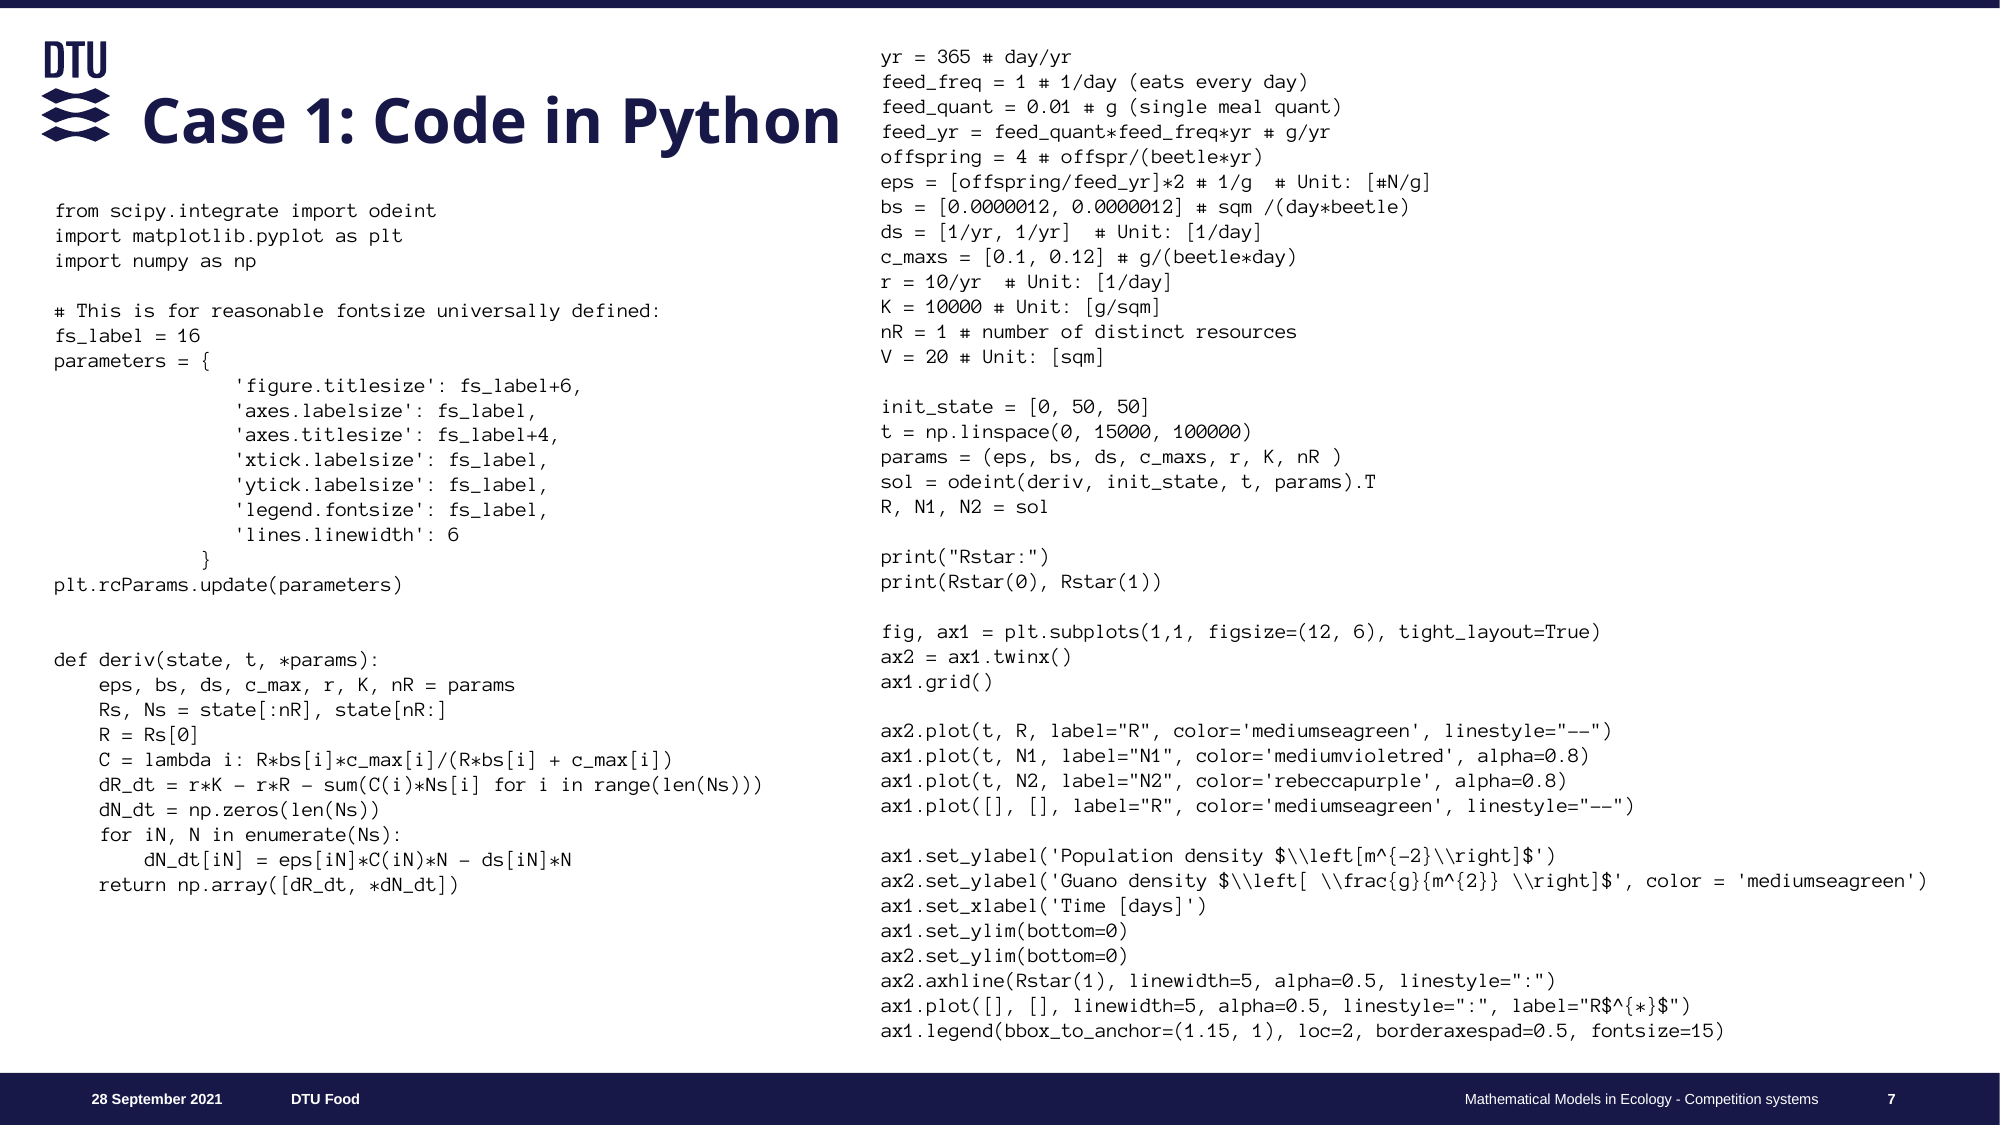

yr = 365 # day/yr
feed_freq = 1 # 1/day (eats every day)
feed_quant = 0.01 # g (single meal quant)
feed_yr = feed_quant*feed_freq*yr # g/yr
offspring = 4 # offspr/(beetle*yr)
eps = [offspring/feed_yr]*2 # 1/g  # Unit: [#N/g]
bs = [0.0000012, 0.0000012] # sqm /(day*beetle)
ds = [1/yr, 1/yr]  # Unit: [1/day]
c_maxs = [0.1, 0.12] # g/(beetle*day)
r = 10/yr  # Unit: [1/day]
K = 10000 # Unit: [g/sqm]
nR = 1 # number of distinct resources
V = 20 # Unit: [sqm]

init_state = [0, 50, 50]
t = np.linspace(0, 15000, 100000)
params = (eps, bs, ds, c_maxs, r, K, nR )
sol = odeint(deriv, init_state, t, params).T
R, N1, N2 = sol

print("Rstar:")
print(Rstar(0), Rstar(1))

fig, ax1 = plt.subplots(1,1, figsize=(12, 6), tight_layout=True)
ax2 = ax1.twinx()
ax1.grid()

ax2.plot(t, R, label="R", color='mediumseagreen', linestyle="--")
ax1.plot(t, N1, label="N1", color='mediumvioletred', alpha=0.8)
ax1.plot(t, N2, label="N2", color='rebeccapurple', alpha=0.8)
ax1.plot([], [], label="R", color='mediumseagreen', linestyle="--")

ax1.set_ylabel('Population density $\\left[m^{-2}\\right]$')
ax2.set_ylabel('Guano density $\\left[ \\frac{g}{m^{2}} \\right]$', color = 'mediumseagreen')
ax1.set_xlabel('Time [days]')
ax1.set_ylim(bottom=0)
ax2.set_ylim(bottom=0)
ax2.axhline(Rstar(1), linewidth=5, alpha=0.5, linestyle=":")
ax1.plot([], [], linewidth=5, alpha=0.5, linestyle=":", label="R$^{*}$")
ax1.legend(bbox_to_anchor=(1.15, 1), loc=2, borderaxespad=0.5, fontsize=15)
# Case 1: Code in Python
from scipy.integrate import odeint
import matplotlib.pyplot as plt
import numpy as np

# This is for reasonable fontsize universally defined:
fs_label = 16
parameters = {
                'figure.titlesize': fs_label+6,
                'axes.labelsize': fs_label,
                'axes.titlesize': fs_label+4,
                'xtick.labelsize': fs_label,
                'ytick.labelsize': fs_label,
                'legend.fontsize': fs_label,
                'lines.linewidth': 6
             }
plt.rcParams.update(parameters)

def deriv(state, t, *params):
    eps, bs, ds, c_max, r, K, nR = params
    Rs, Ns = state[:nR], state[nR:]
    R = Rs[0]
    C = lambda i: R*bs[i]*c_max[i]/(R*bs[i] + c_max[i])
    dR_dt = r*K - r*R - sum(C(i)*Ns[i] for i in range(len(Ns)))
    dN_dt = np.zeros(len(Ns))
    for iN, N in enumerate(Ns):
        dN_dt[iN] = eps[iN]*C(iN)*N - ds[iN]*N
    return np.array([dR_dt, *dN_dt])

7
Mathematical Models in Ecology - Competition